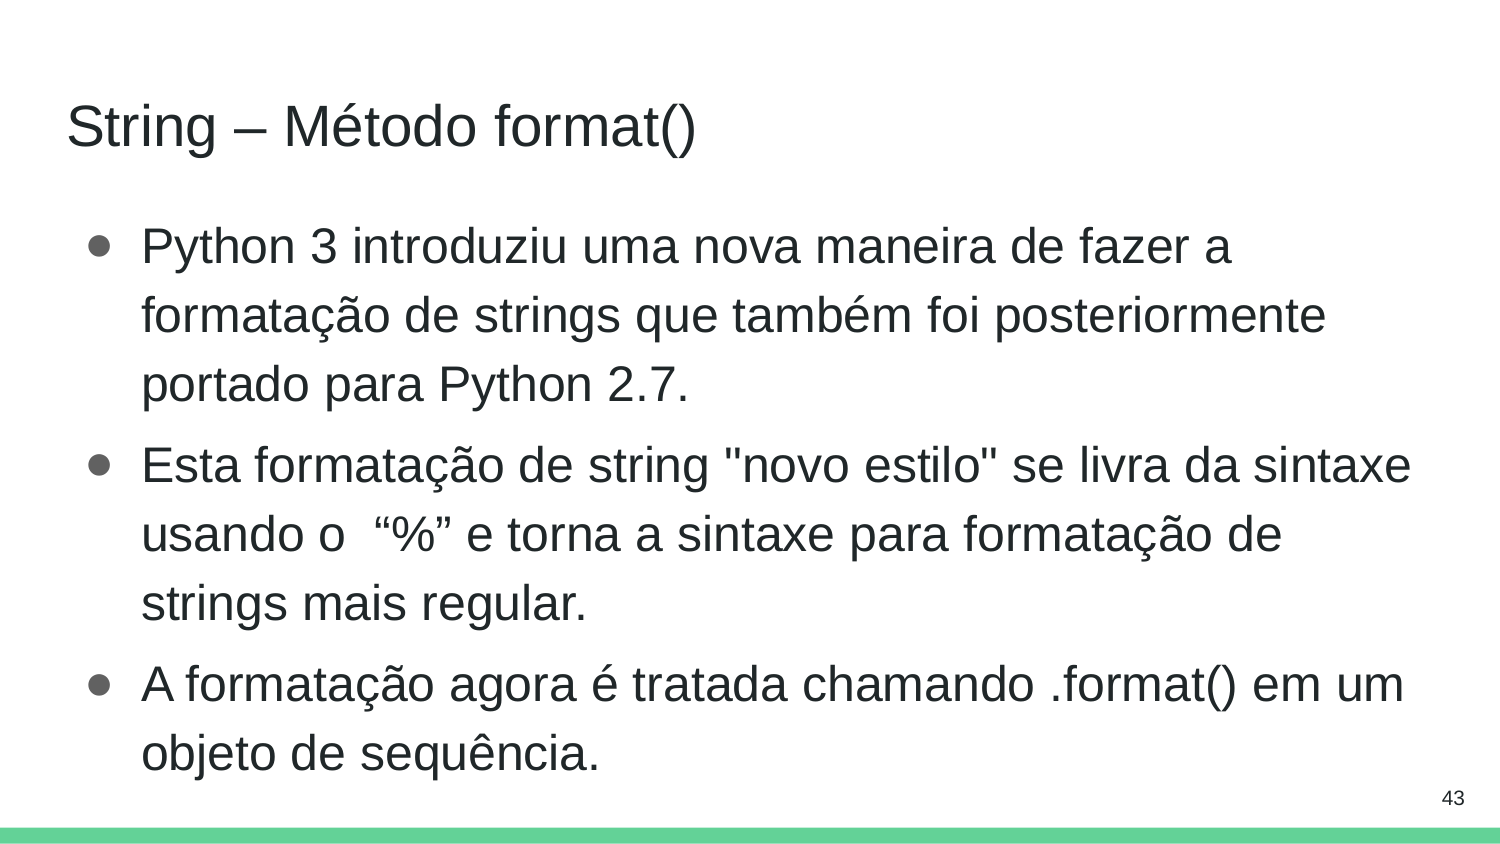

# String – Método format()
Python 3 introduziu uma nova maneira de fazer a formatação de strings que também foi posteriormente portado para Python 2.7.
Esta formatação de string "novo estilo" se livra da sintaxe usando o  “%” e torna a sintaxe para formatação de strings mais regular.
A formatação agora é tratada chamando .format() em um objeto de sequência.
43